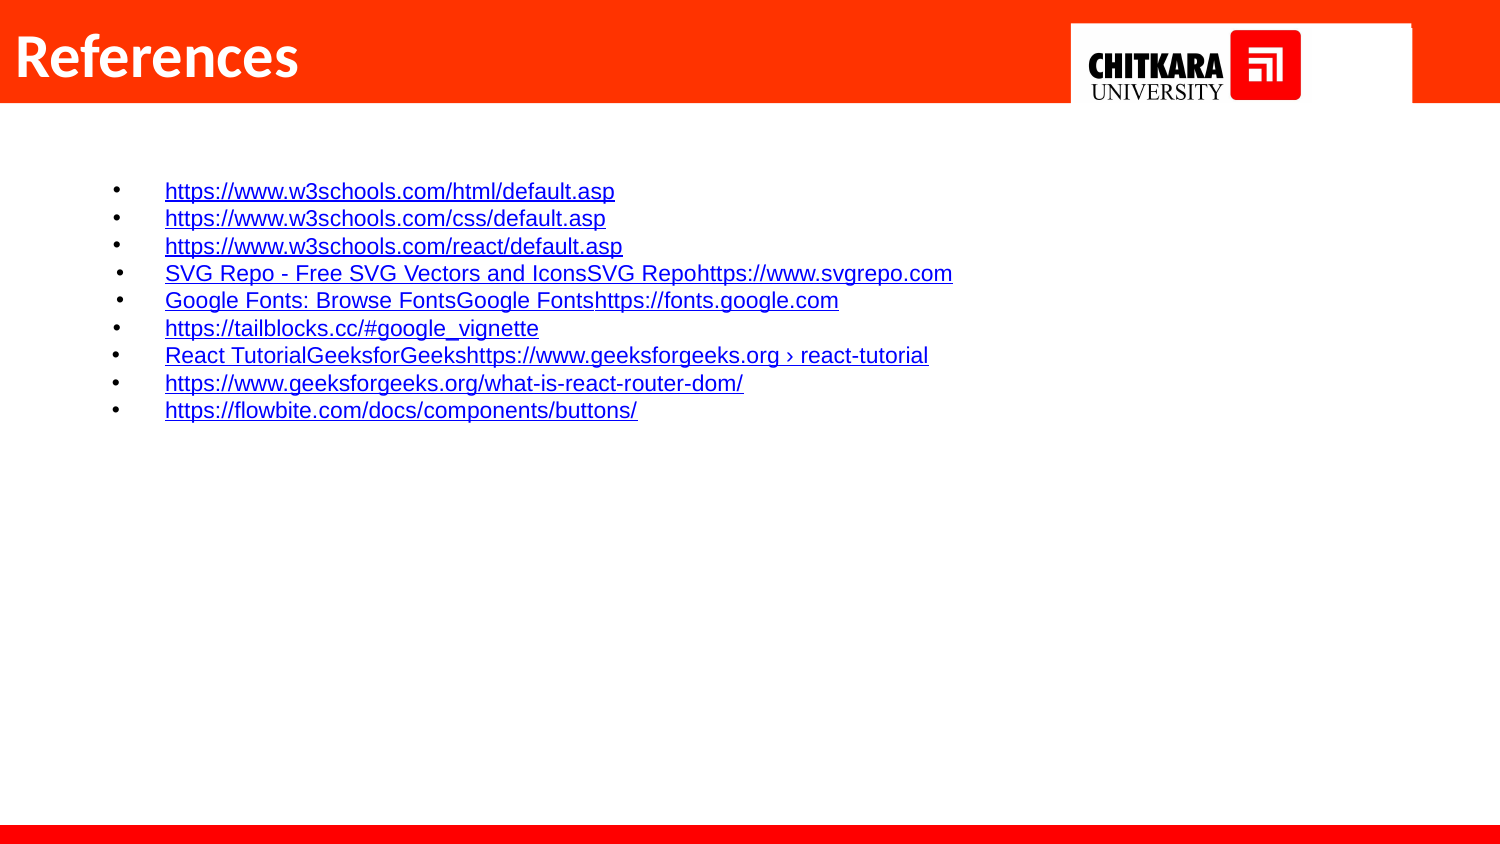

#
References
https://www.w3schools.com/html/default.asp
https://www.w3schools.com/css/default.asp
https://www.w3schools.com/react/default.asp
SVG Repo - Free SVG Vectors and IconsSVG Repohttps://www.svgrepo.com
Google Fonts: Browse FontsGoogle Fontshttps://fonts.google.com
https://tailblocks.cc/#google_vignette
React TutorialGeeksforGeekshttps://www.geeksforgeeks.org › react-tutorial
https://www.geeksforgeeks.org/what-is-react-router-dom/
https://flowbite.com/docs/components/buttons/